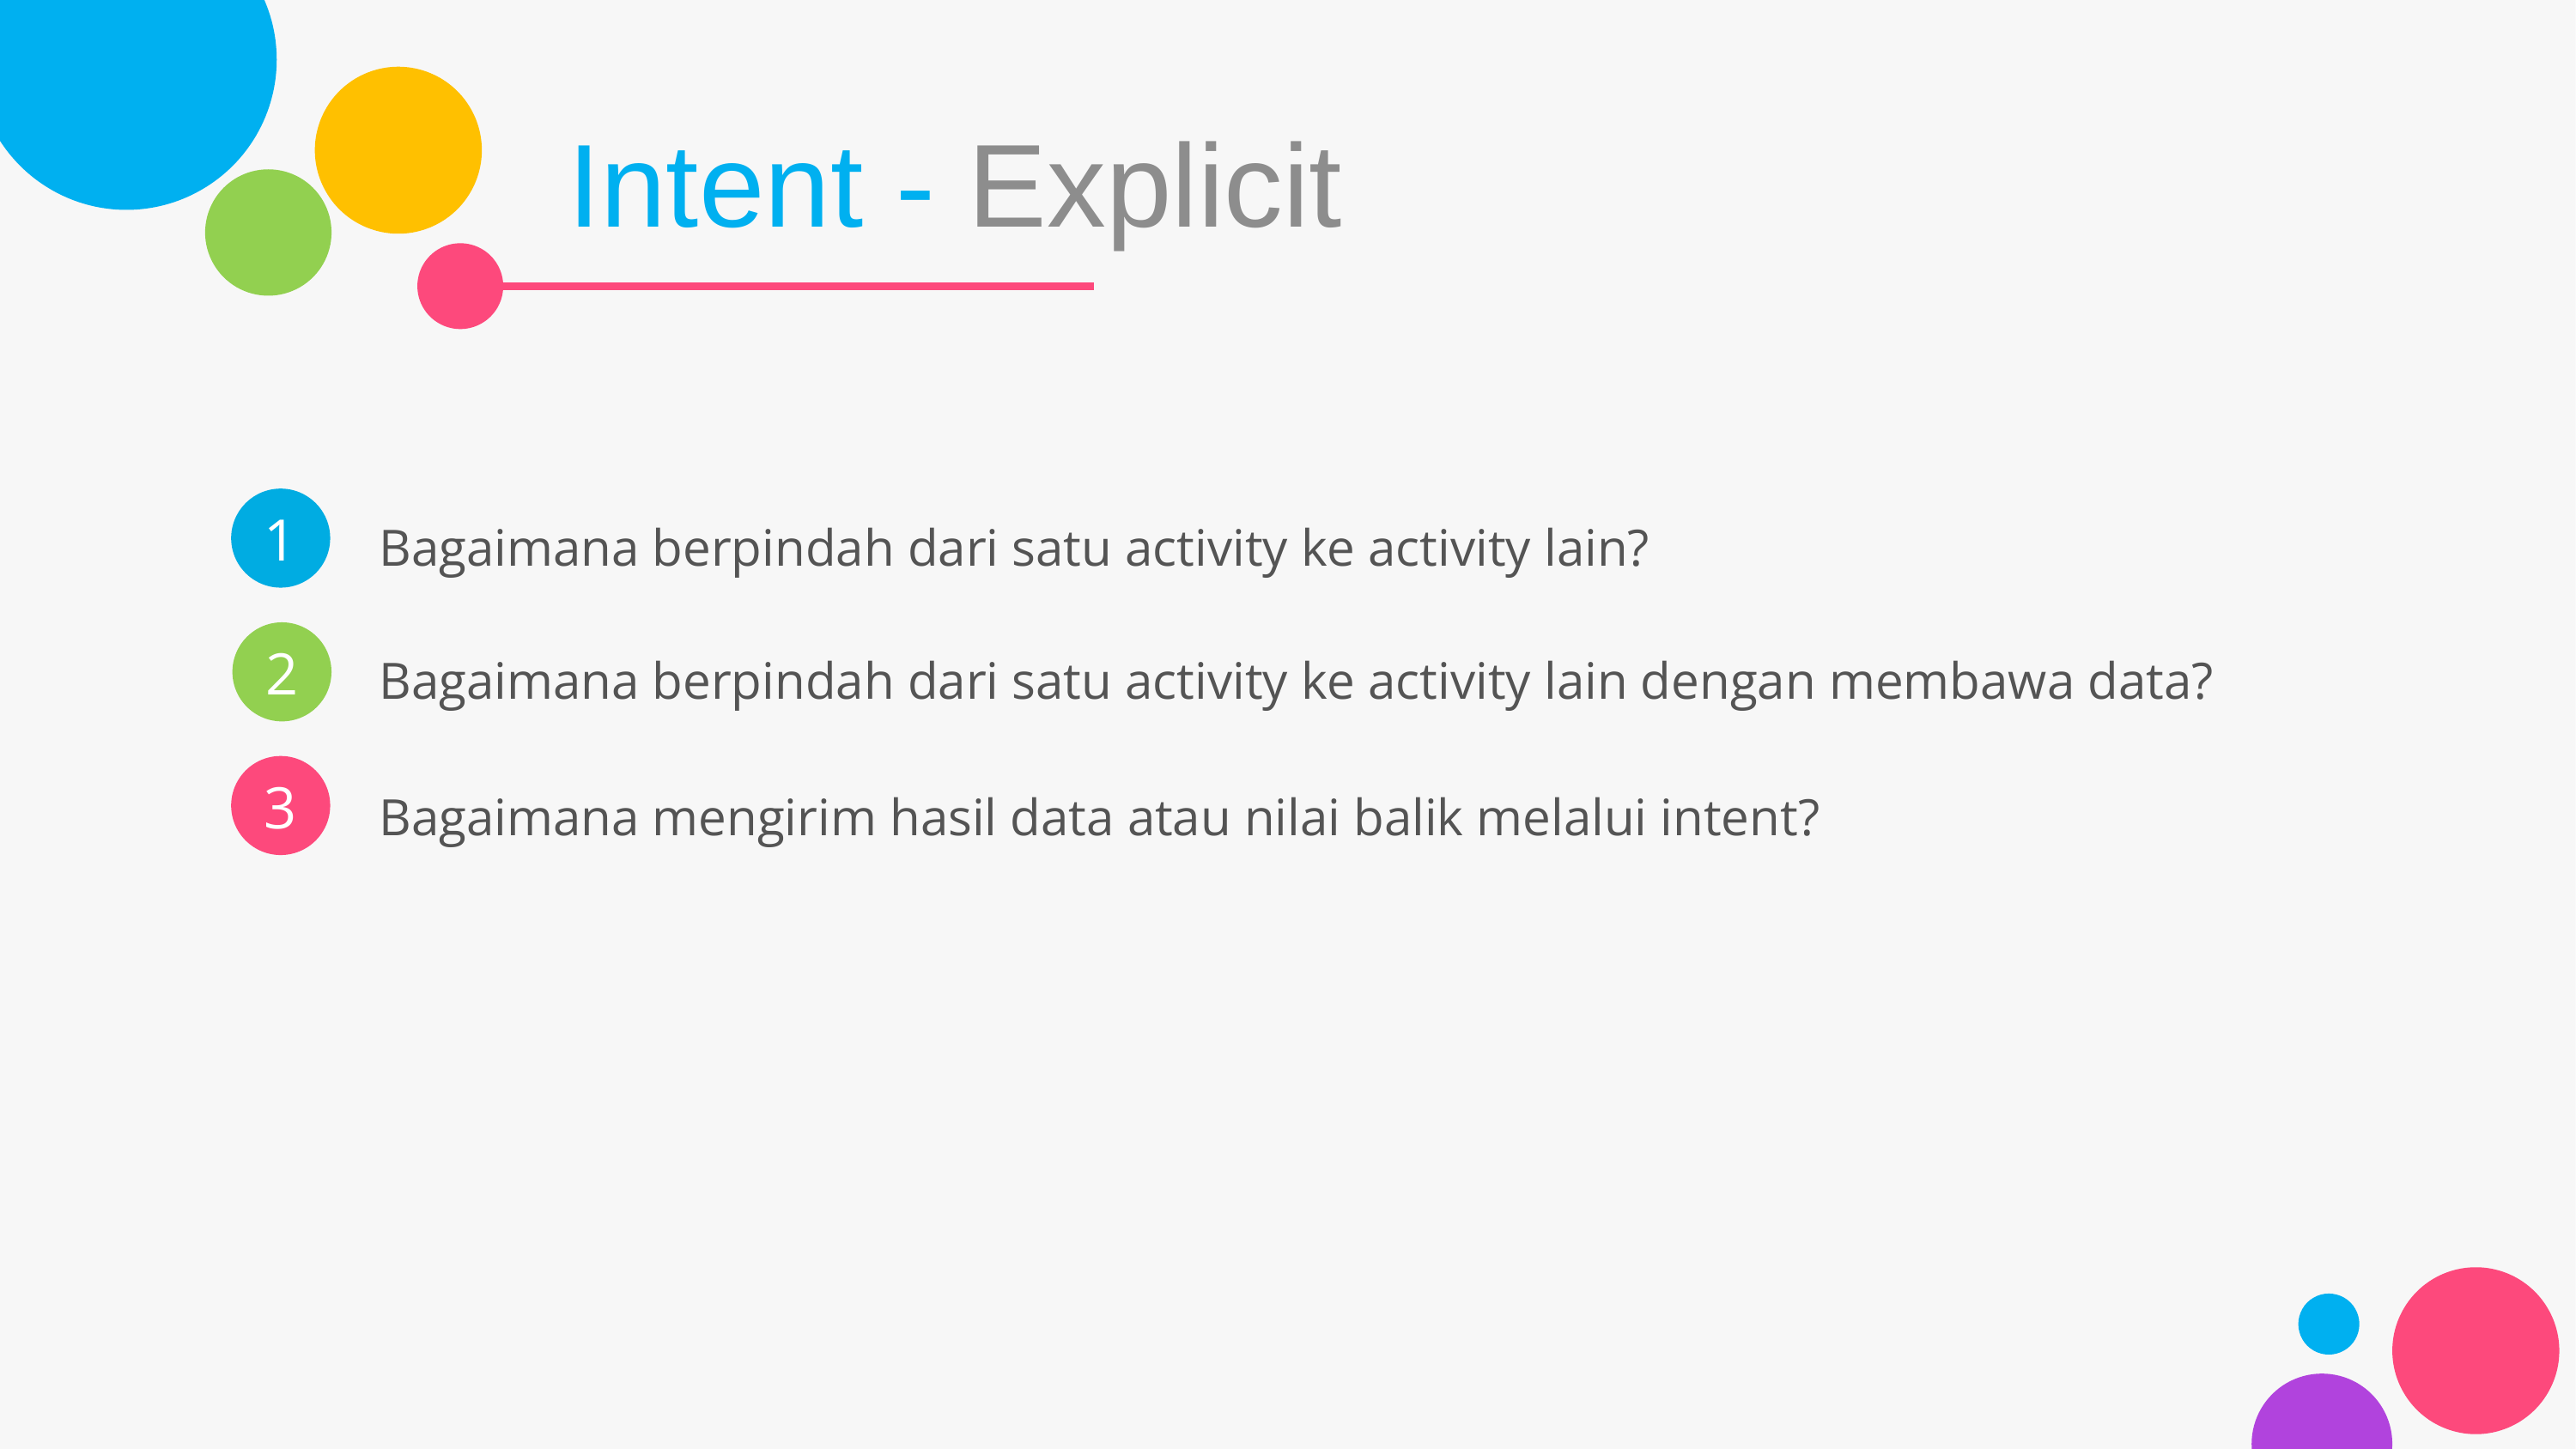

# Intent - Explicit

1
Bagaimana berpindah dari satu activity ke activity lain?
2
Bagaimana berpindah dari satu activity ke activity lain dengan membawa data?
3
Bagaimana mengirim hasil data atau nilai balik melalui intent?

20